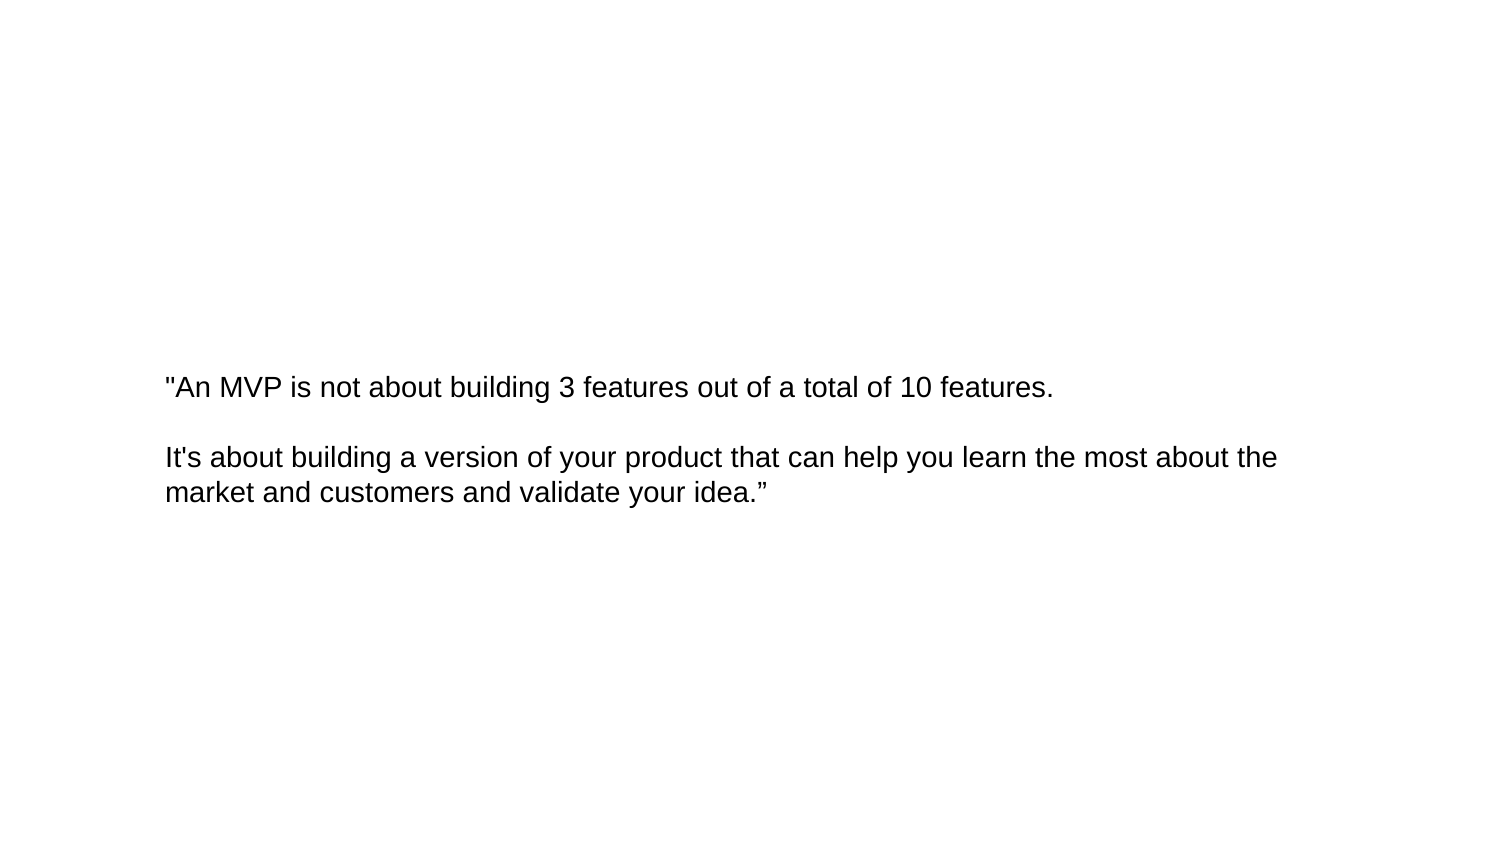

"An MVP is not about building 3 features out of a total of 10 features.

It's about building a version of your product that can help you learn the most about the market and customers and validate your idea.”